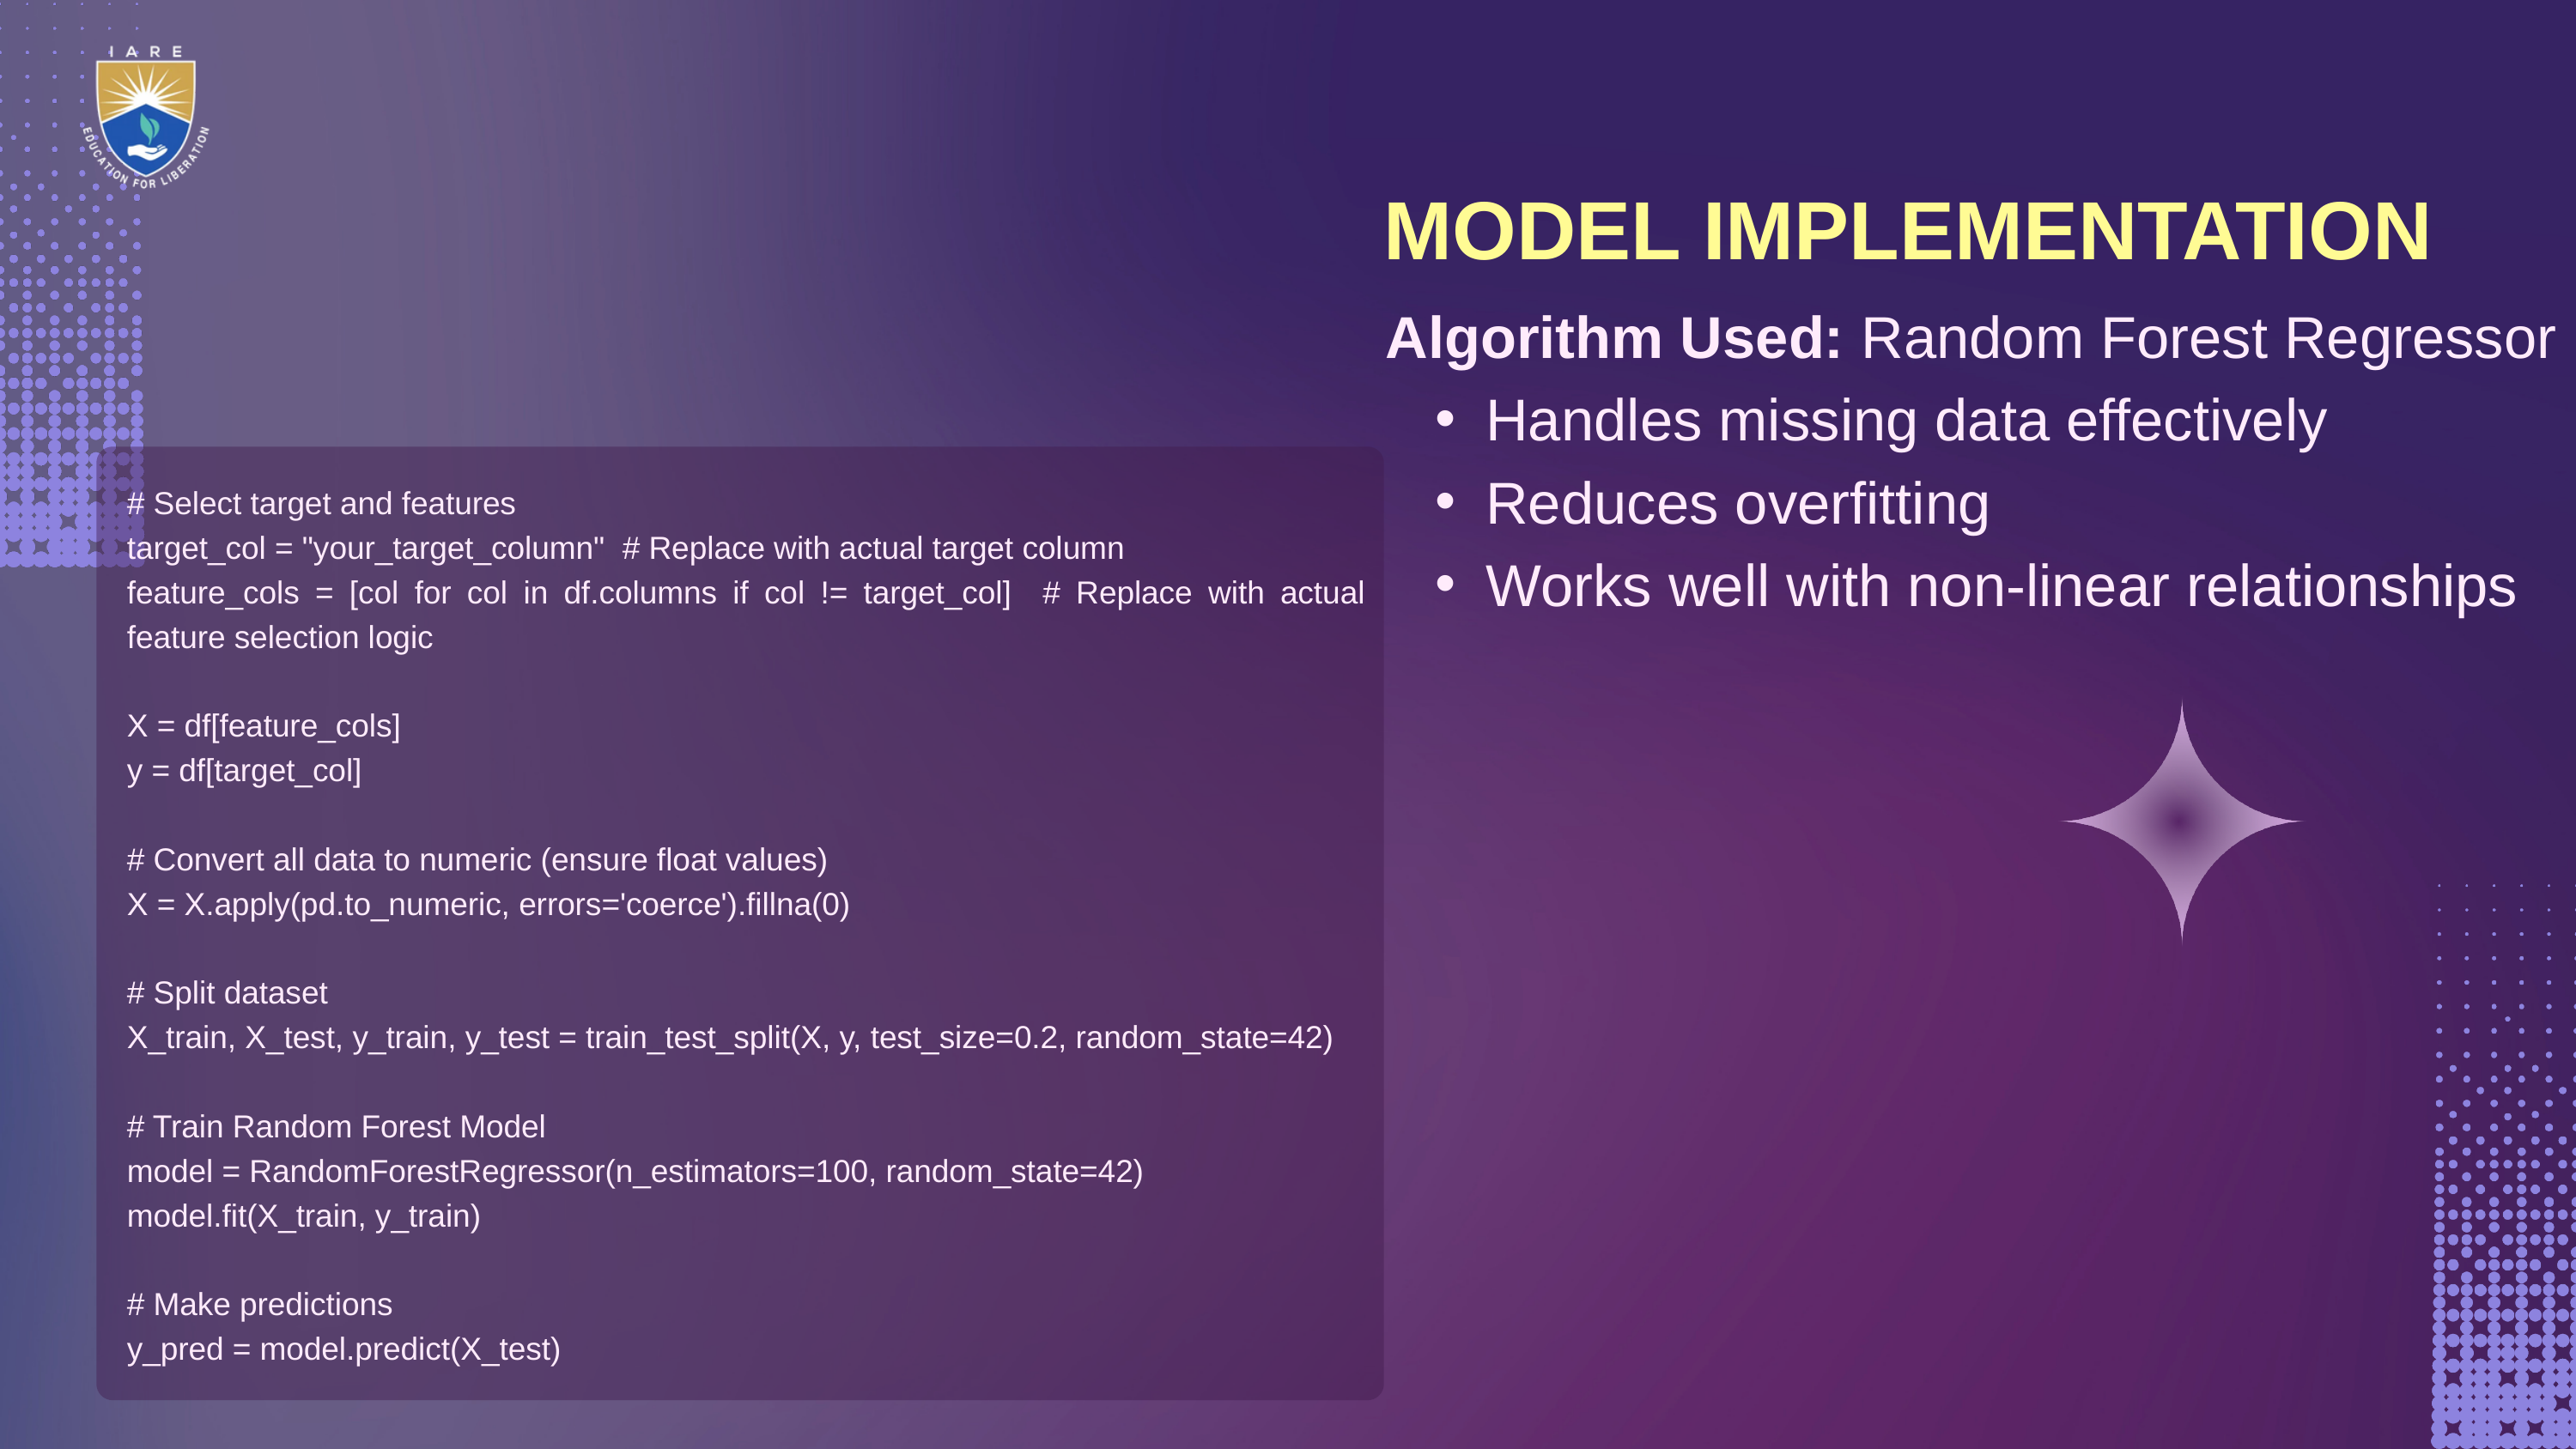

MODEL IMPLEMENTATION
Algorithm Used: Random Forest Regressor
Handles missing data effectively
Reduces overfitting
Works well with non-linear relationships

# Select target and features
target_col = "your_target_column"  # Replace with actual target column
feature_cols = [col for col in df.columns if col != target_col]  # Replace with actual feature selection logic

X = df[feature_cols]
y = df[target_col]

# Convert all data to numeric (ensure float values)
X = X.apply(pd.to_numeric, errors='coerce').fillna(0)

# Split dataset
X_train, X_test, y_train, y_test = train_test_split(X, y, test_size=0.2, random_state=42)

# Train Random Forest Model
model = RandomForestRegressor(n_estimators=100, random_state=42)
model.fit(X_train, y_train)

# Make predictions
y_pred = model.predict(X_test)